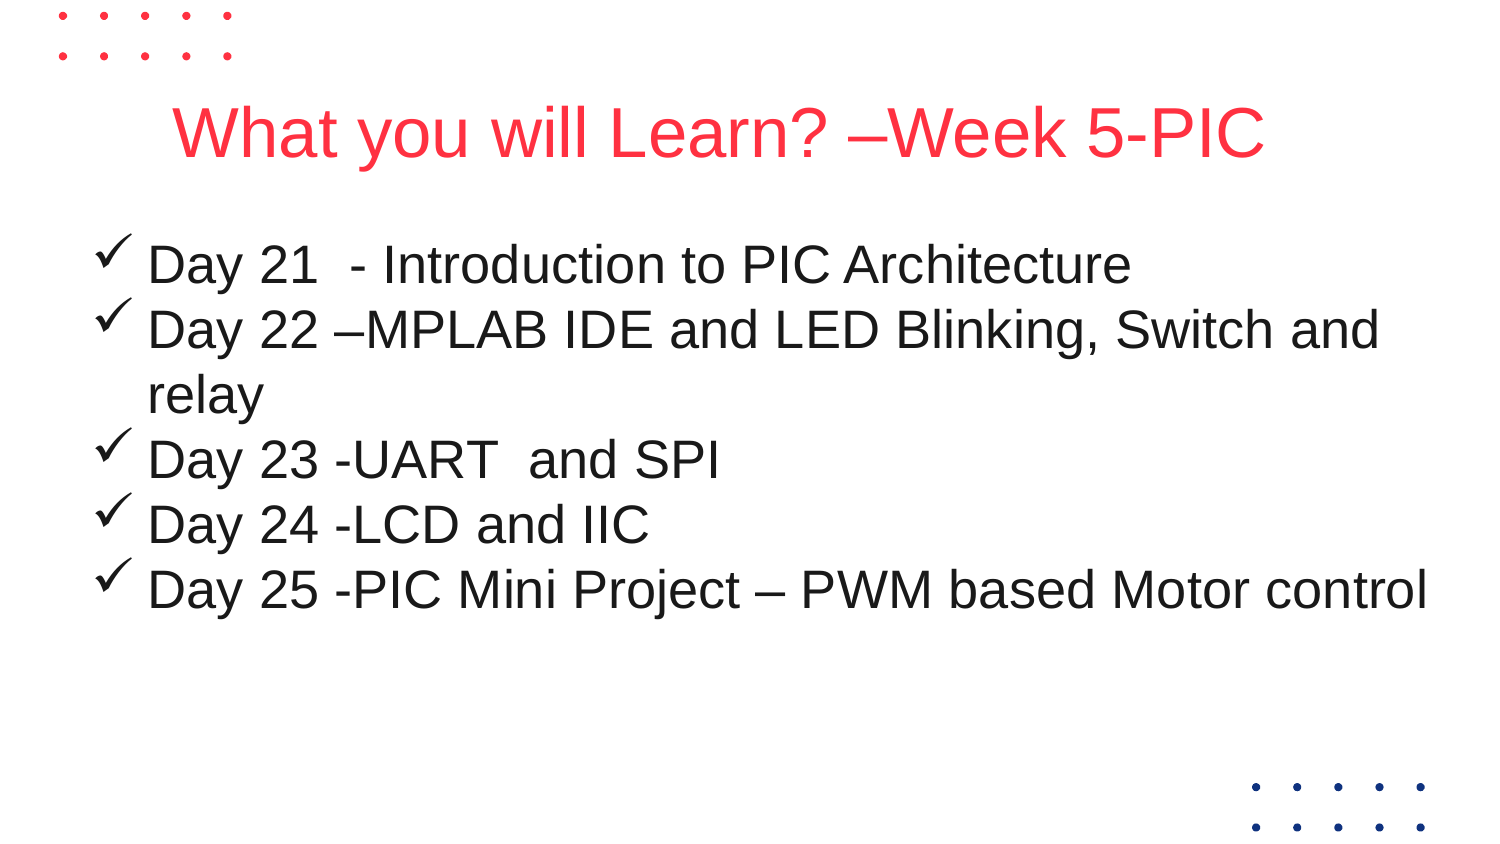

# What you will Learn? –Week 5-PIC
Day 21  - Introduction to PIC Architecture
Day 22 –MPLAB IDE and LED Blinking, Switch and relay
Day 23 -UART  and SPI
Day 24 -LCD and IIC
Day 25 -PIC Mini Project – PWM based Motor control